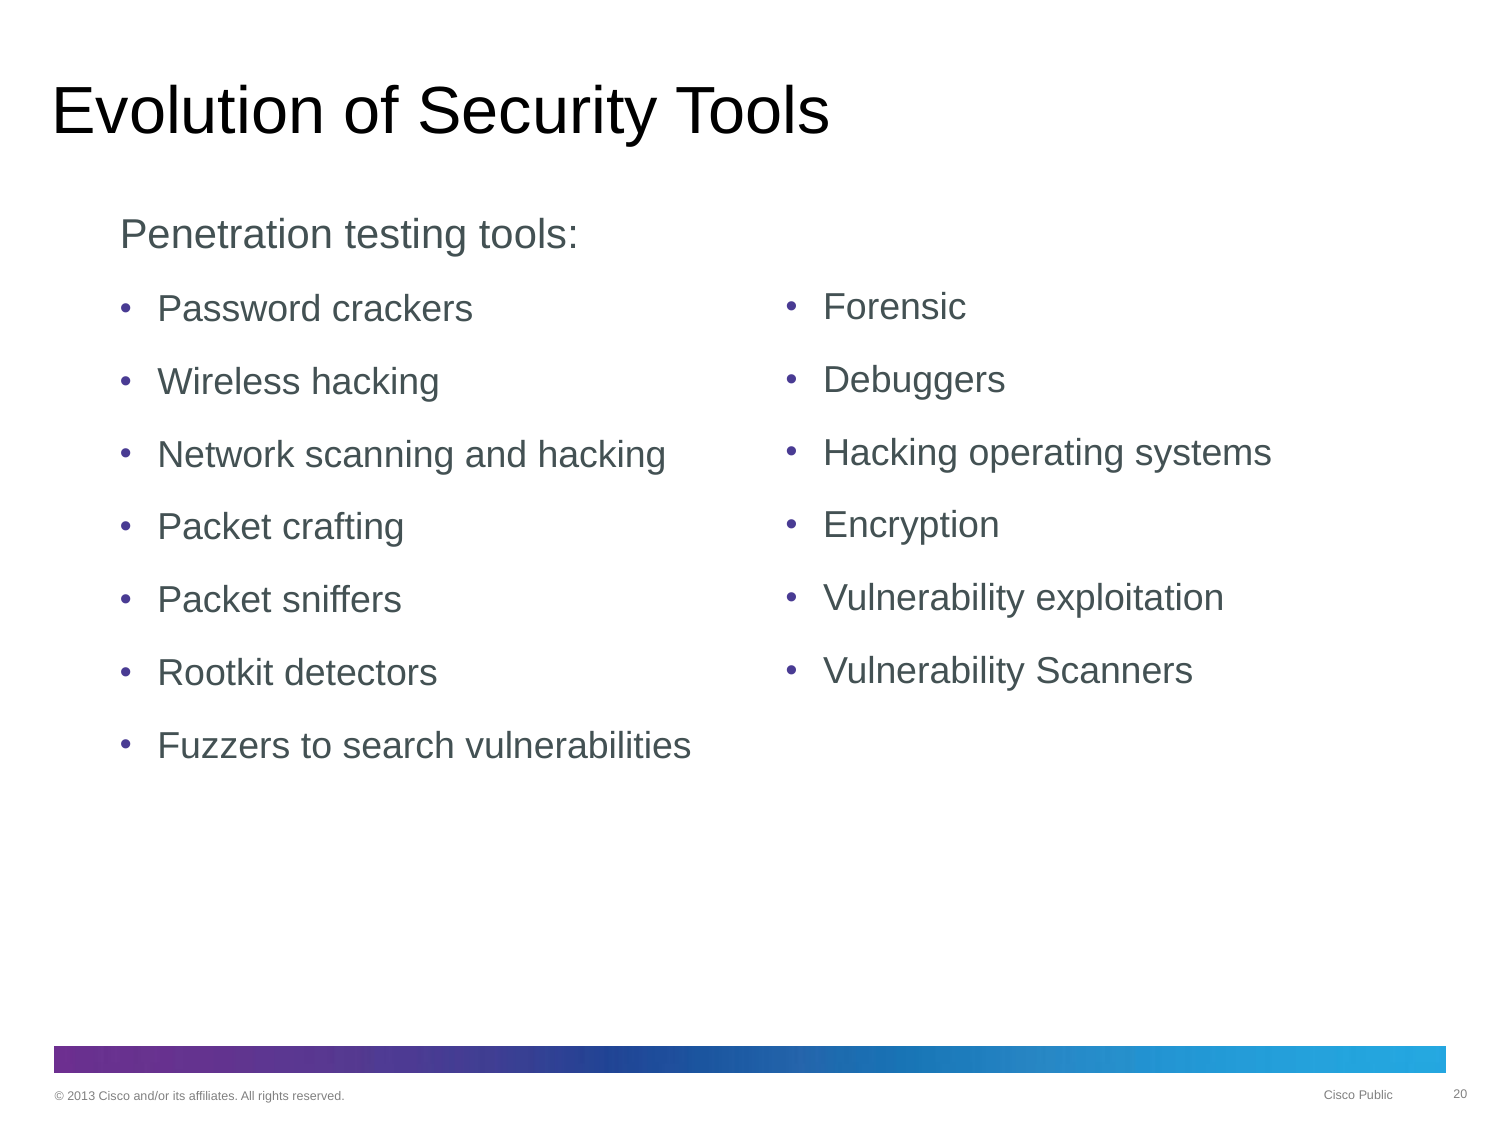

# Evolution of Security Tools
Penetration testing tools:
Password crackers
Wireless hacking
Network scanning and hacking
Packet crafting
Packet sniffers
Rootkit detectors
Fuzzers to search vulnerabilities

Forensic
Debuggers
Hacking operating systems
Encryption
Vulnerability exploitation
Vulnerability Scanners